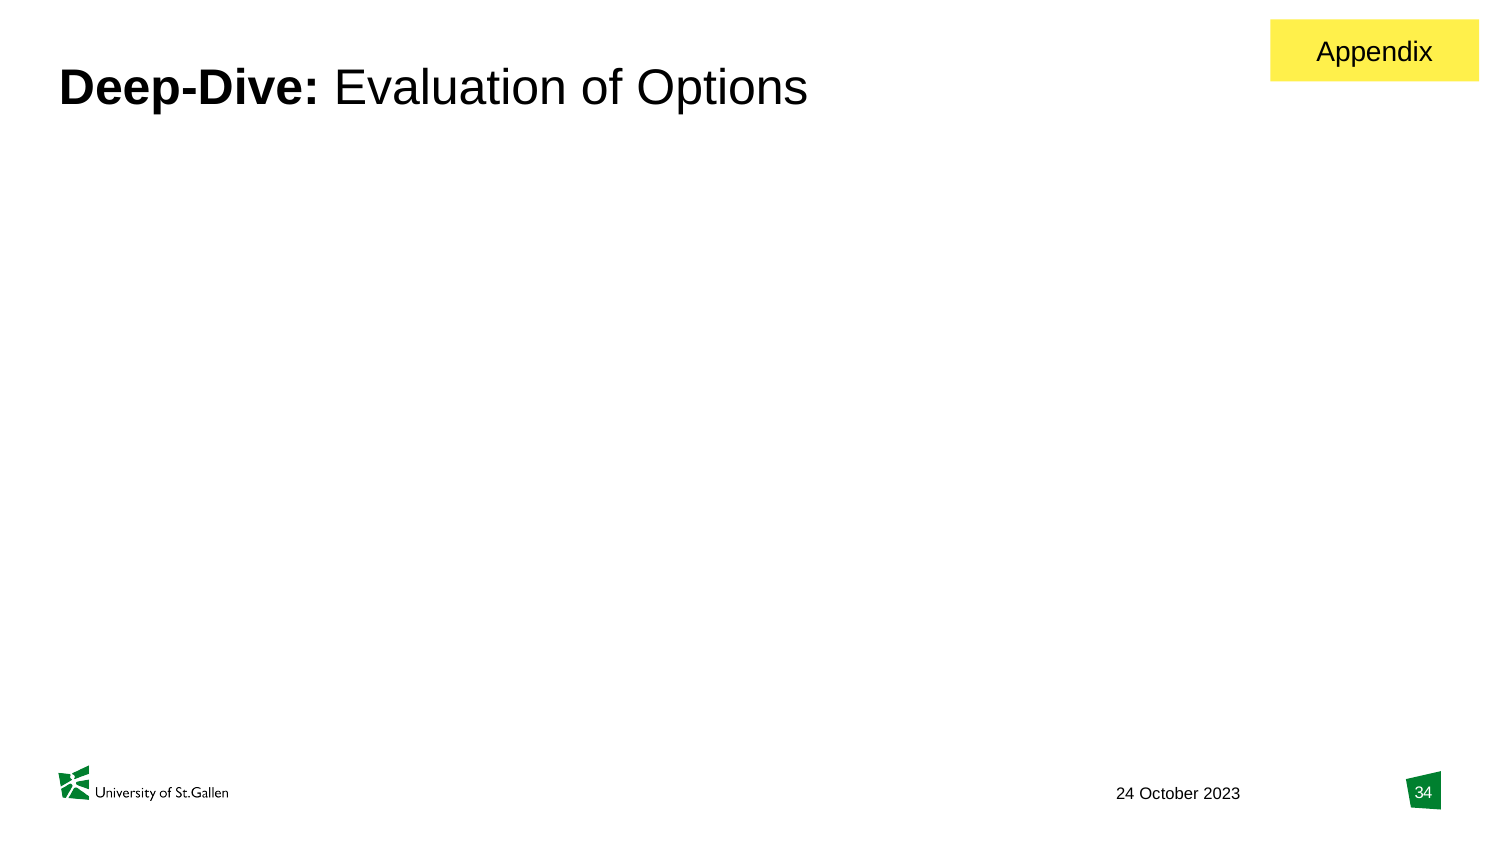

Appendix
# Deep-Dive: Evaluation of Options

34